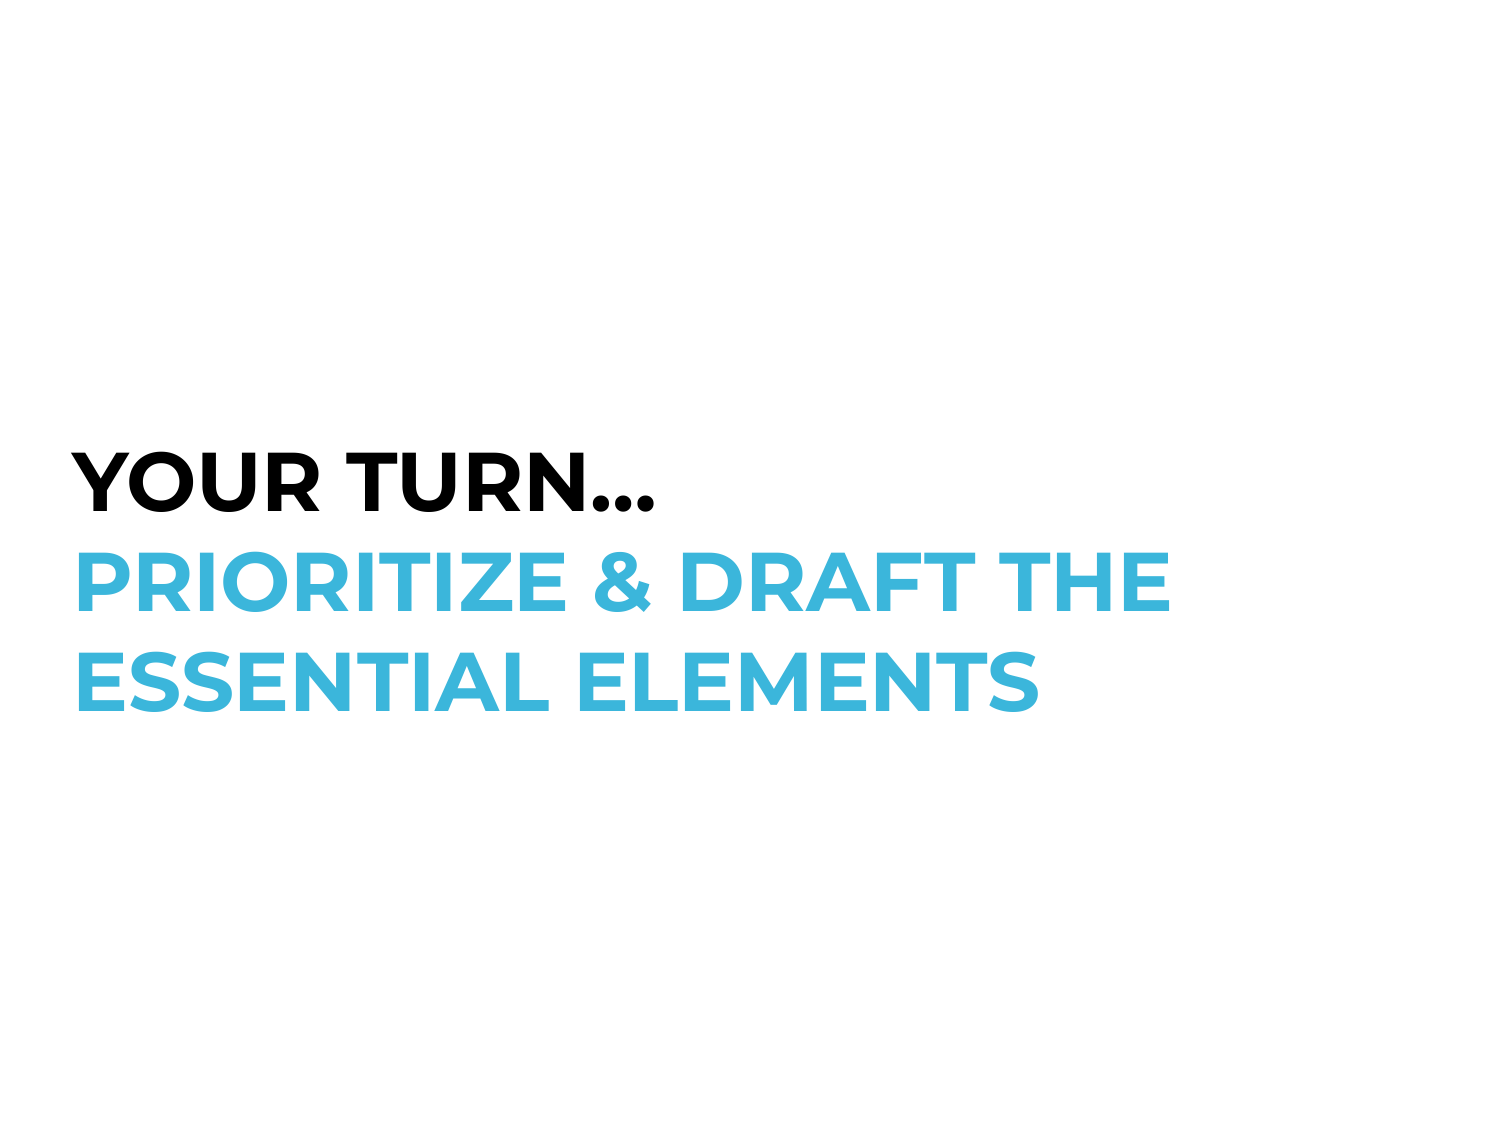

YOUR TURN…
PRIORITIZE & DRAFT THE ESSENTIAL ELEMENTS